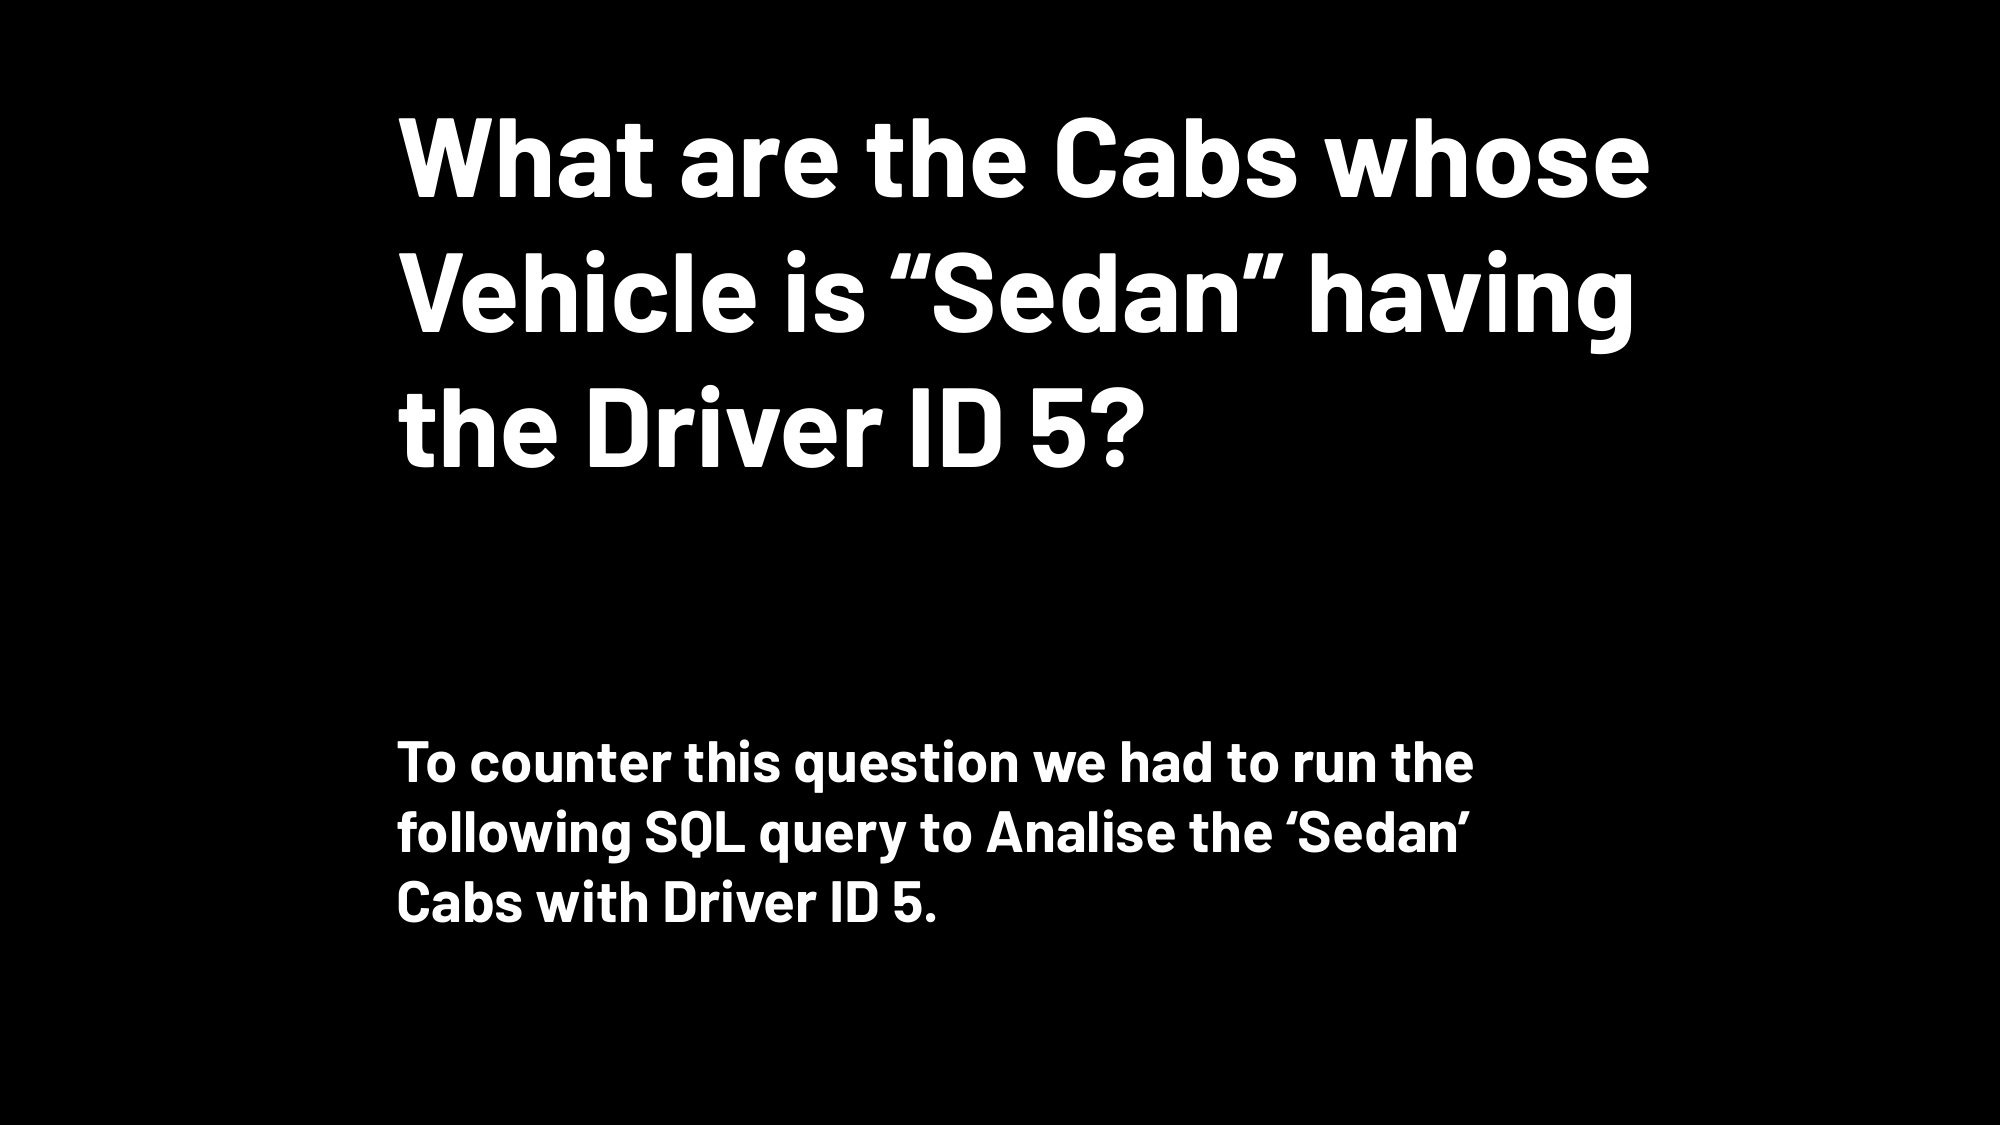

What are the Cabs whose Vehicle is “Sedan” having the Driver ID 5?
To counter this question we had to run the following SQL query to Analise the ‘Sedan’ Cabs with Driver ID 5.